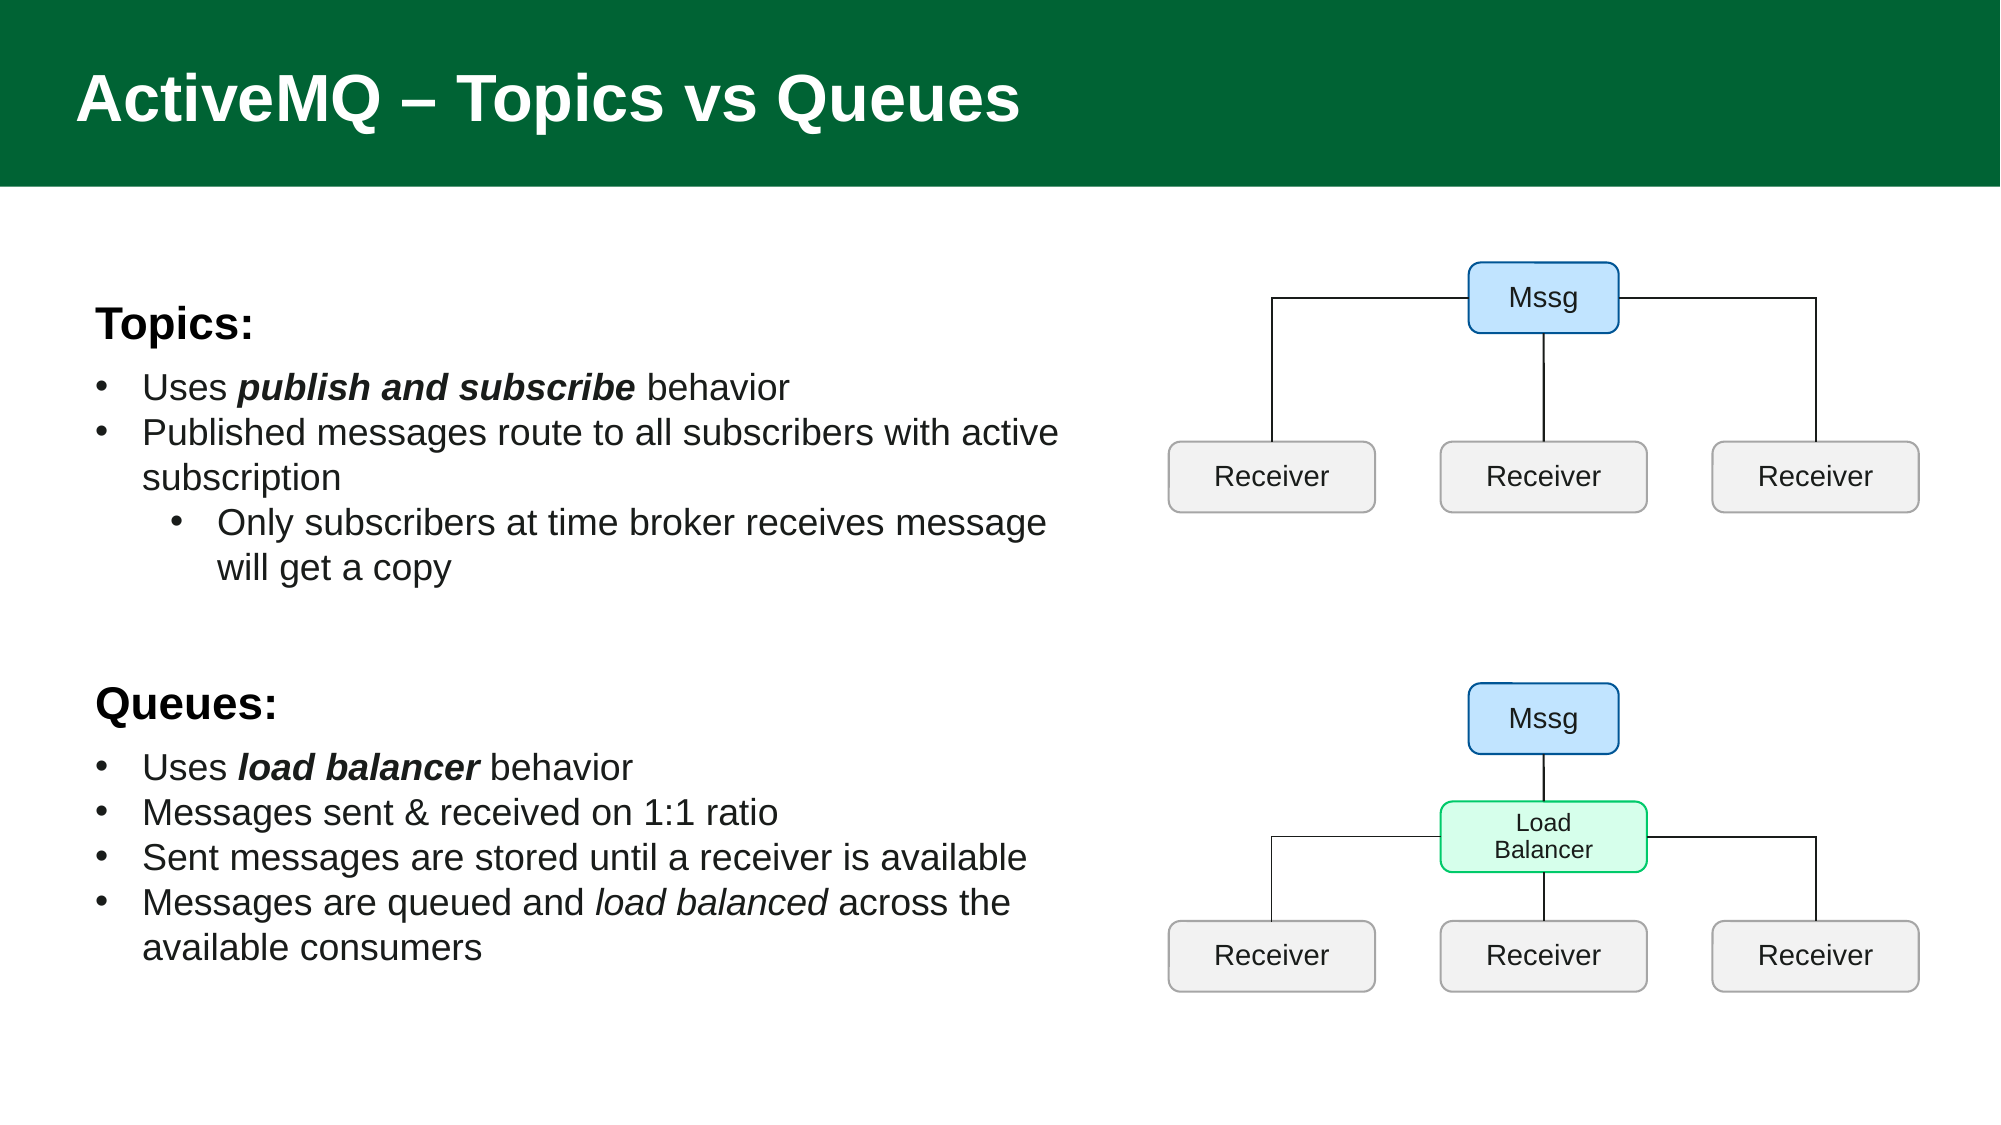

# ActiveMQ – Topics vs Queues
Mssg
Topics:
Uses publish and subscribe behavior
Published messages route to all subscribers with active subscription
Only subscribers at time broker receives message will get a copy
Receiver
Receiver
Receiver
Queues:
Mssg
Uses load balancer behavior
Messages sent & received on 1:1 ratio
Sent messages are stored until a receiver is available
Messages are queued and load balanced across the available consumers
Load
Balancer
Receiver
Receiver
Receiver